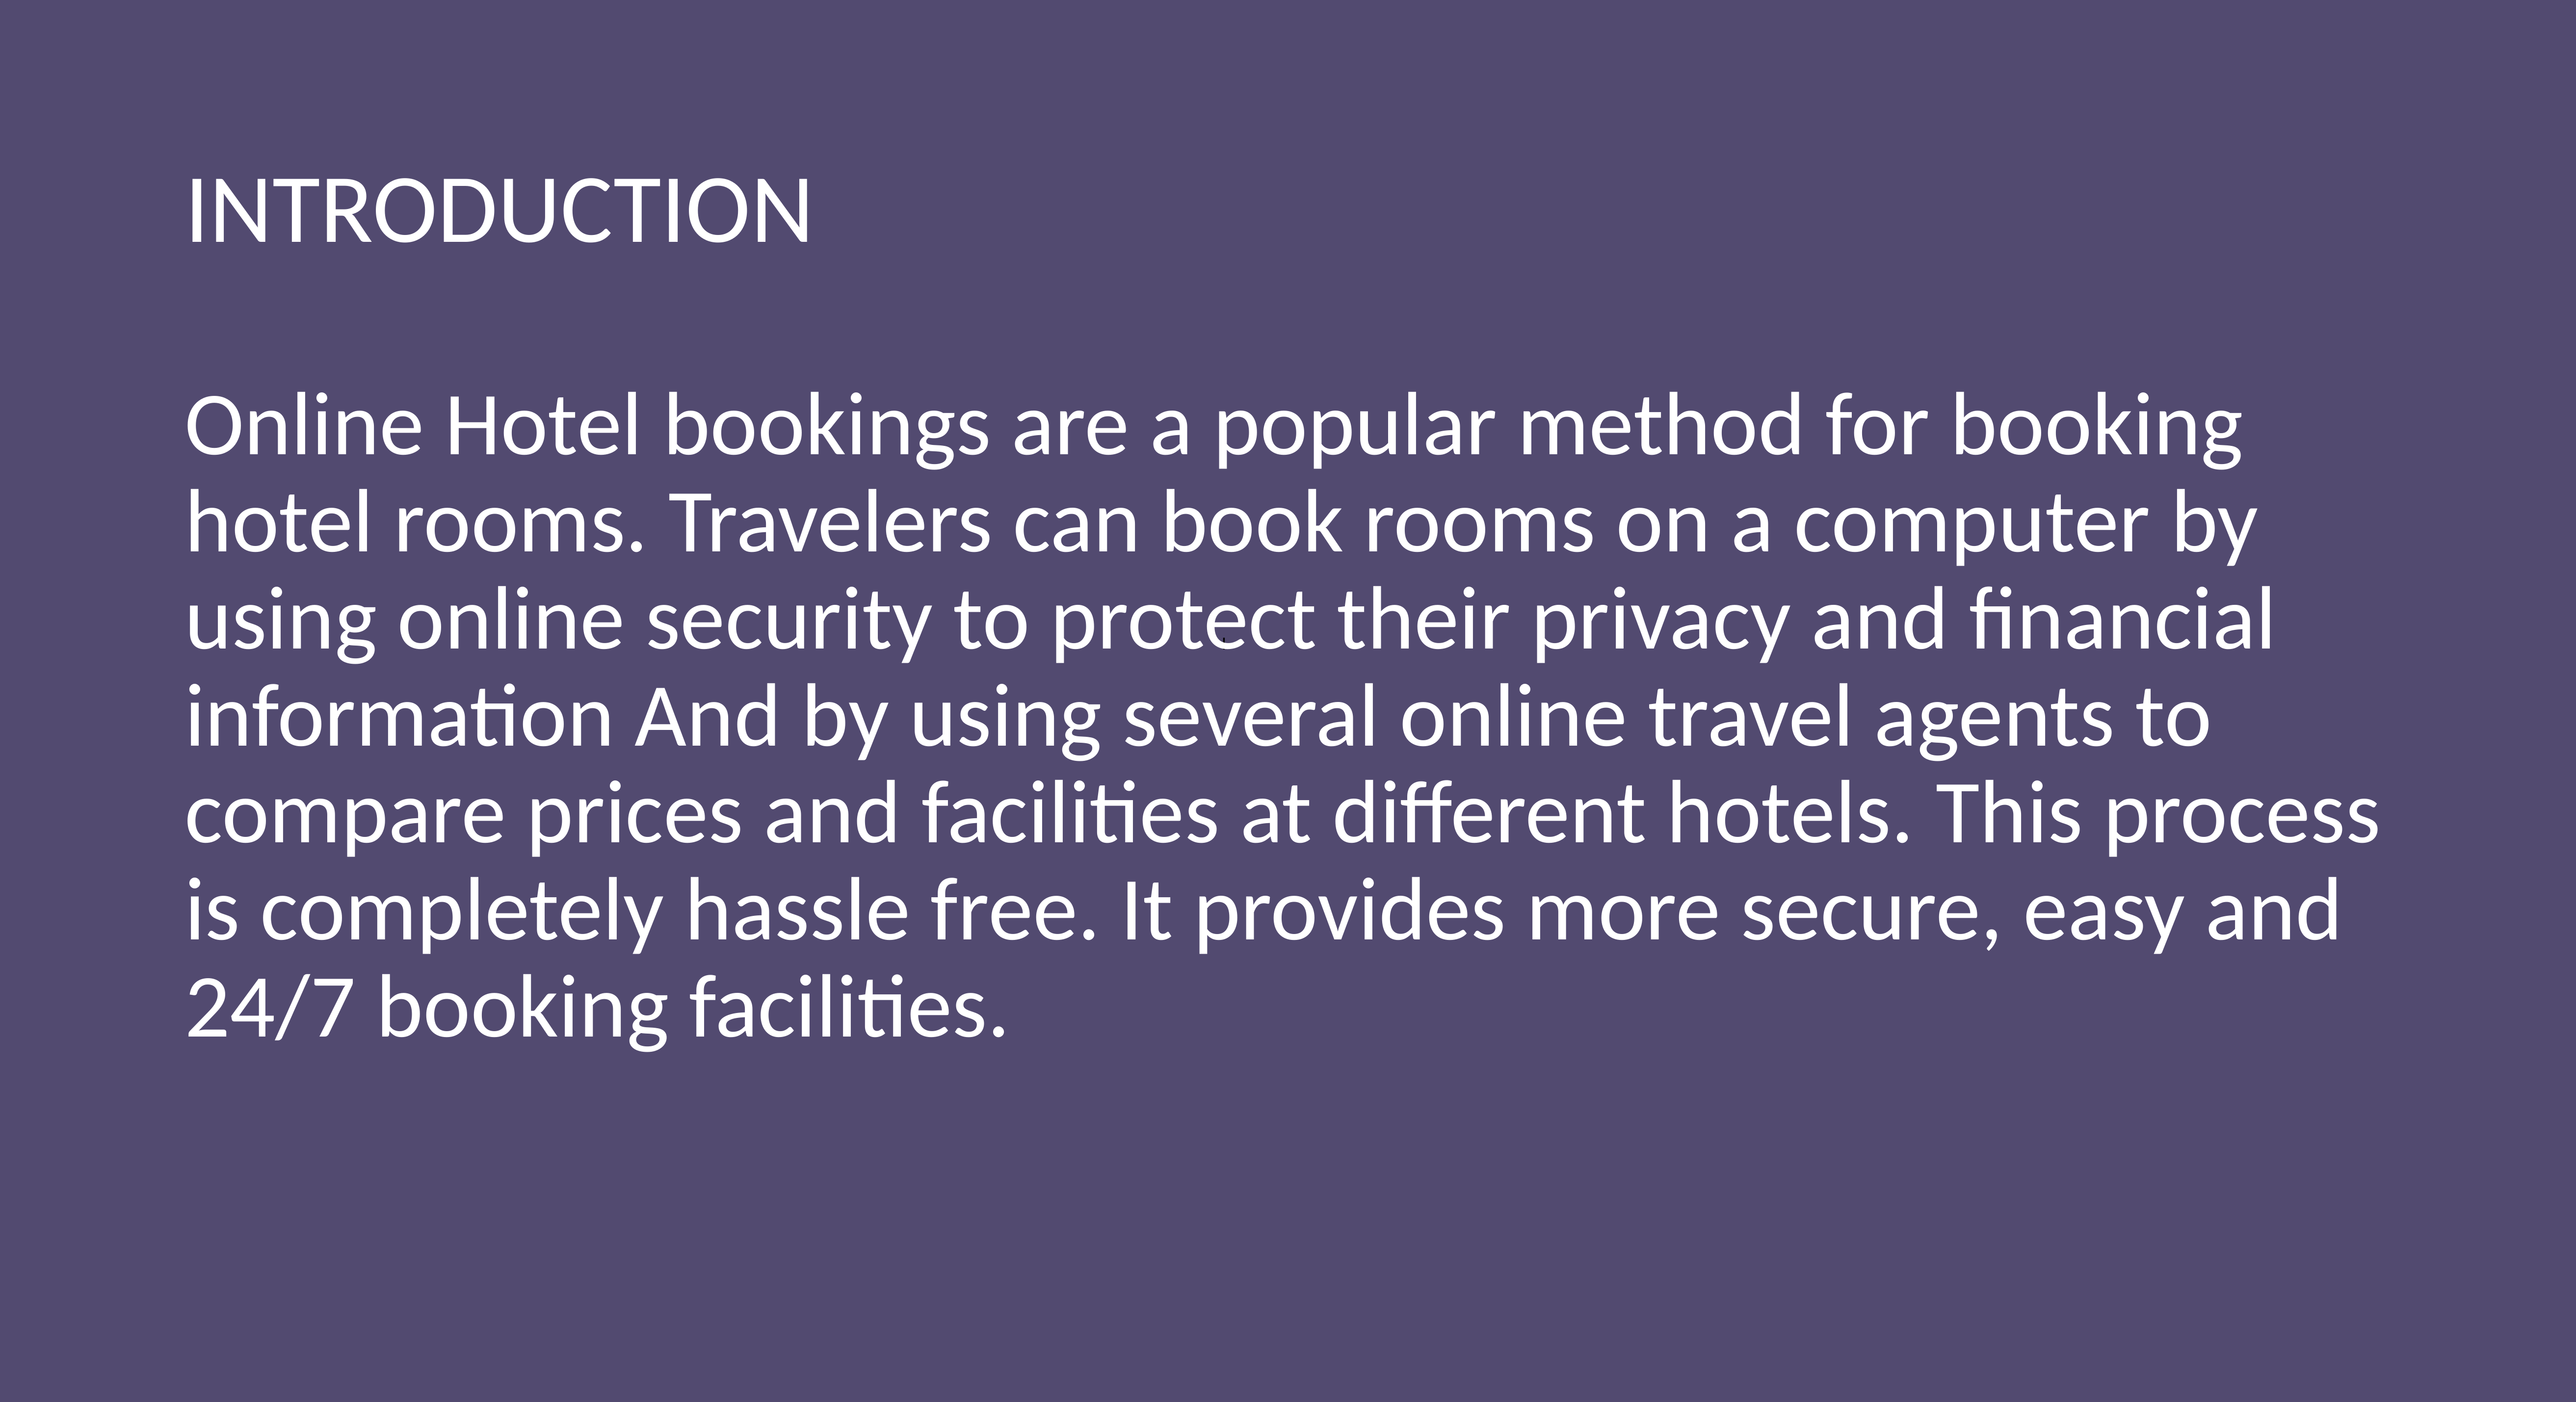

# INTRODUCTION
Online Hotel bookings are a popular method for booking hotel rooms. Travelers can book rooms on a computer by using online security to protect their privacy and financial information And by using several online travel agents to compare prices and facilities at different hotels. This process is completely hassle free. It provides more secure, easy and 24/7 booking facilities.
I